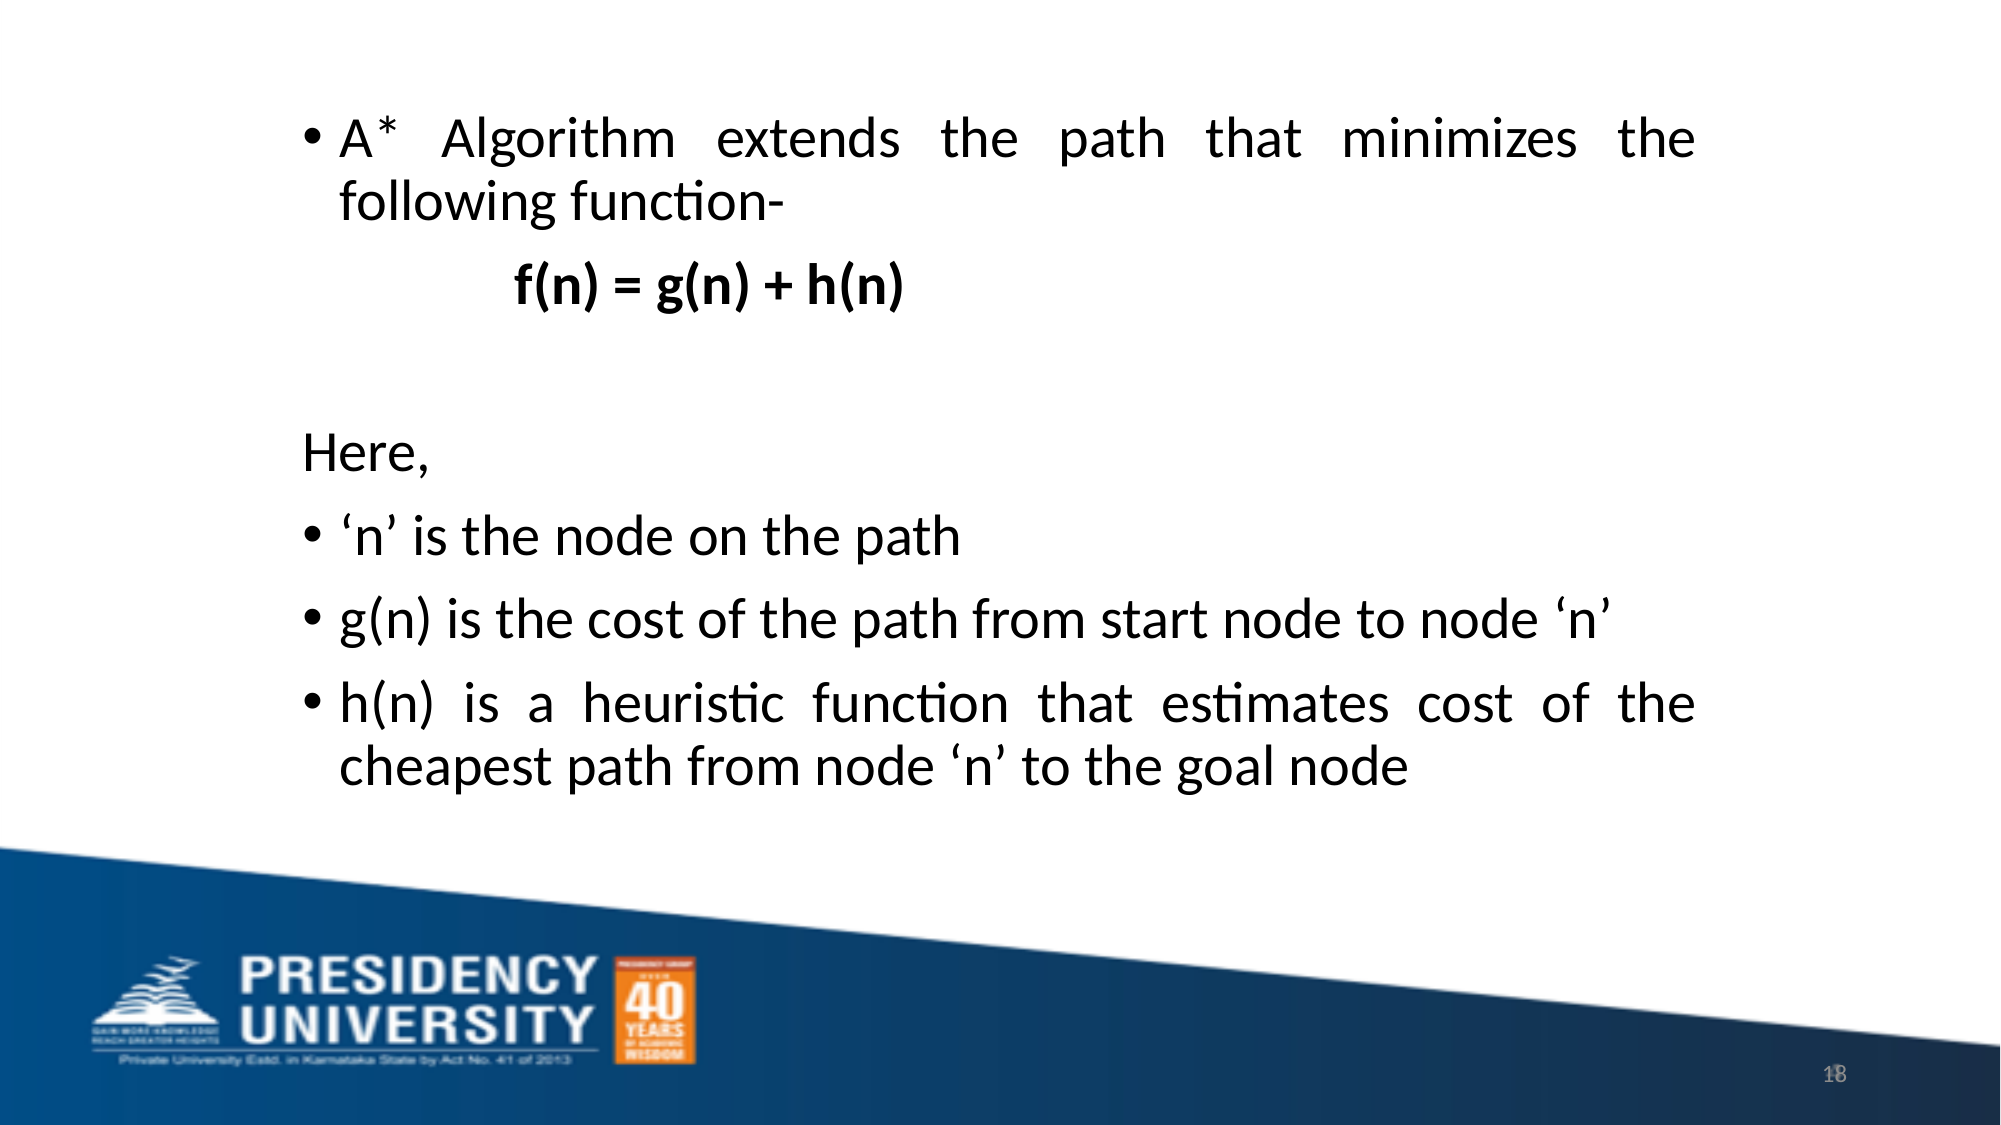

A* Algorithm extends the path that minimizes the following function-
                f(n) = g(n) + h(n)

Here,
‘n’ is the node on the path
g(n) is the cost of the path from start node to node ‘n’
h(n) is a heuristic function that estimates cost of the cheapest path from node ‘n’ to the goal node

18